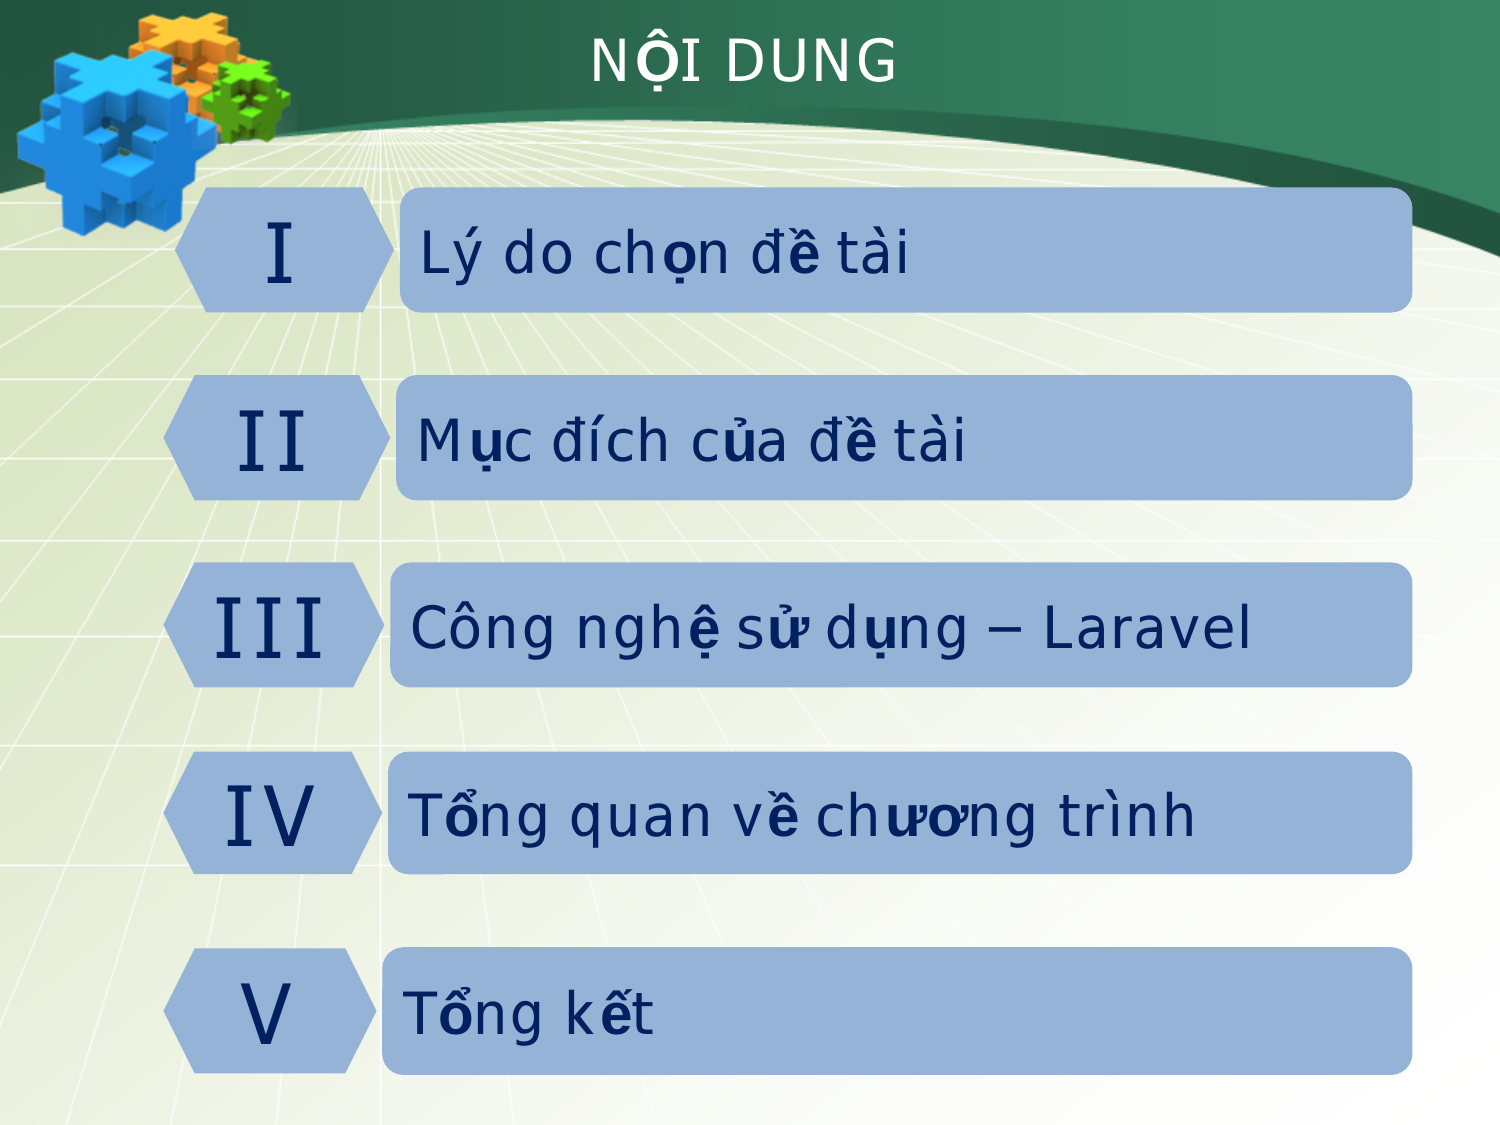

# NỘI DUNG
I
Lý do chọn đề tài
II
Mục đích của đề tài
III
Công nghệ sử dụng – Laravel
IV
Tổng quan về chương trình
Tổng kết
V